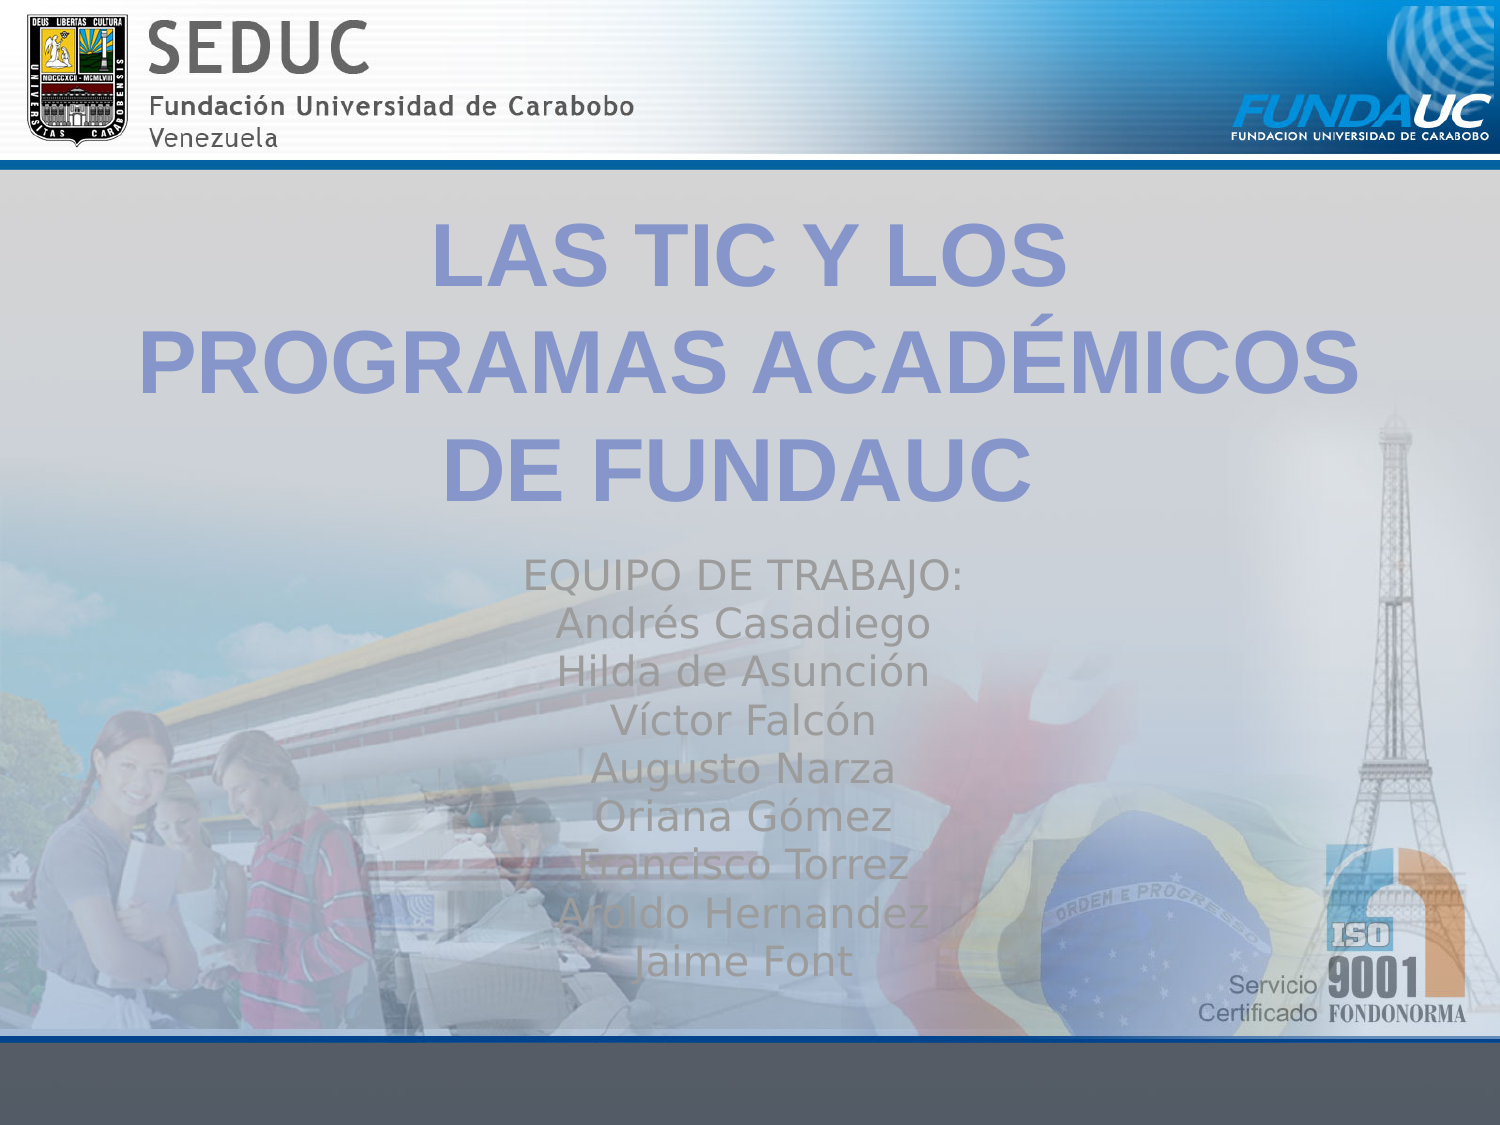

# LAS TIC Y LOS PROGRAMAS ACADÉMICOS DE FUNDAUC
EQUIPO DE TRABAJO:
Andrés Casadiego
Hilda de Asunción
Víctor Falcón
Augusto Narza
Oriana Gómez
Francisco Torrez
Aroldo Hernandez
Jaime Font